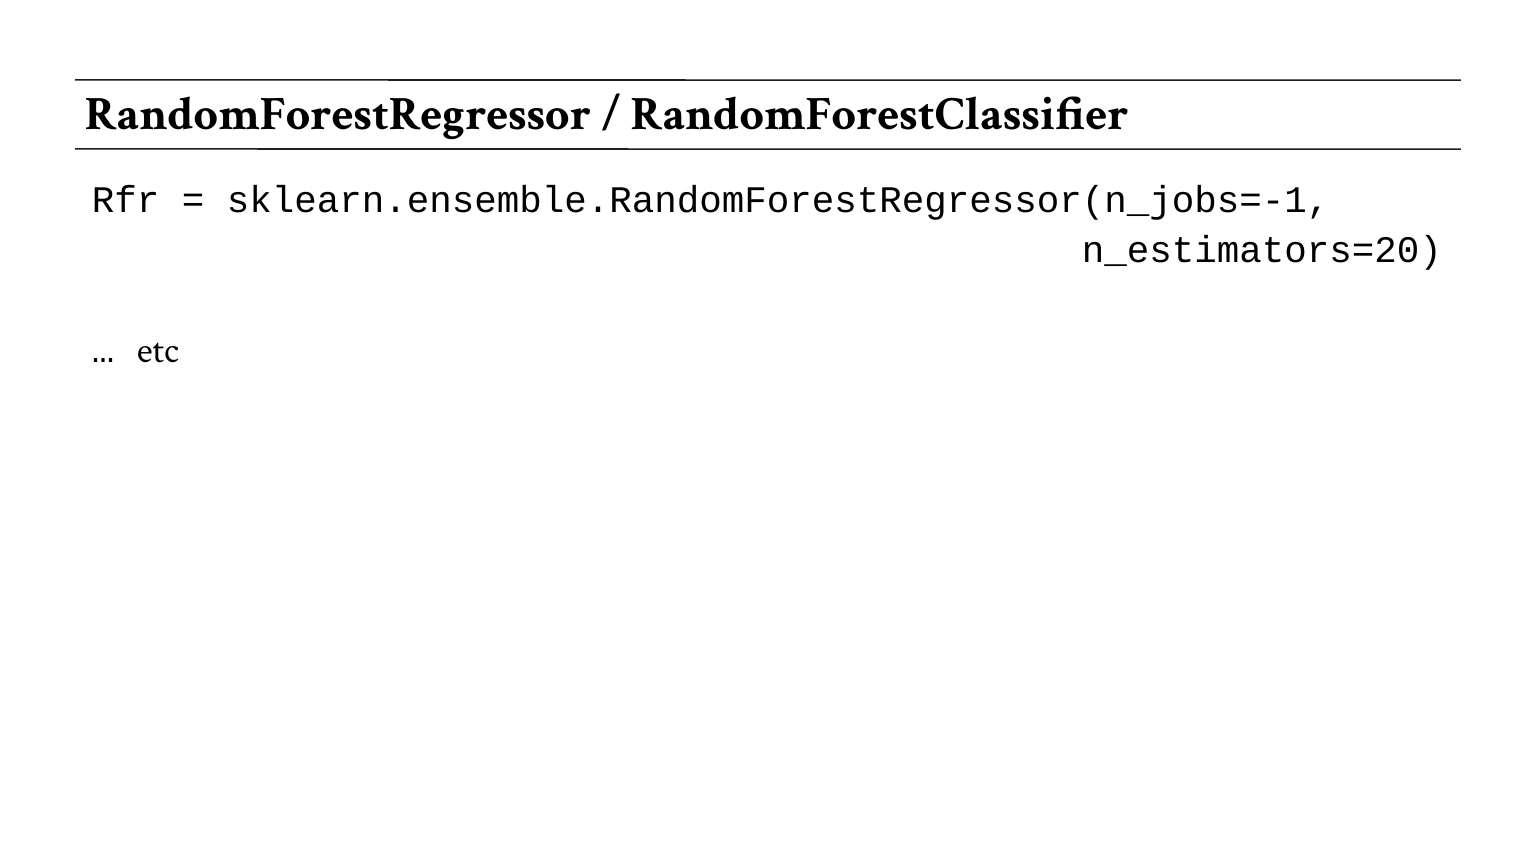

# RandomForestRegressor / RandomForestClassifier
Rfr = sklearn.ensemble.RandomForestRegressor(n_jobs=-1,
                                            n_estimators=20)

… etc